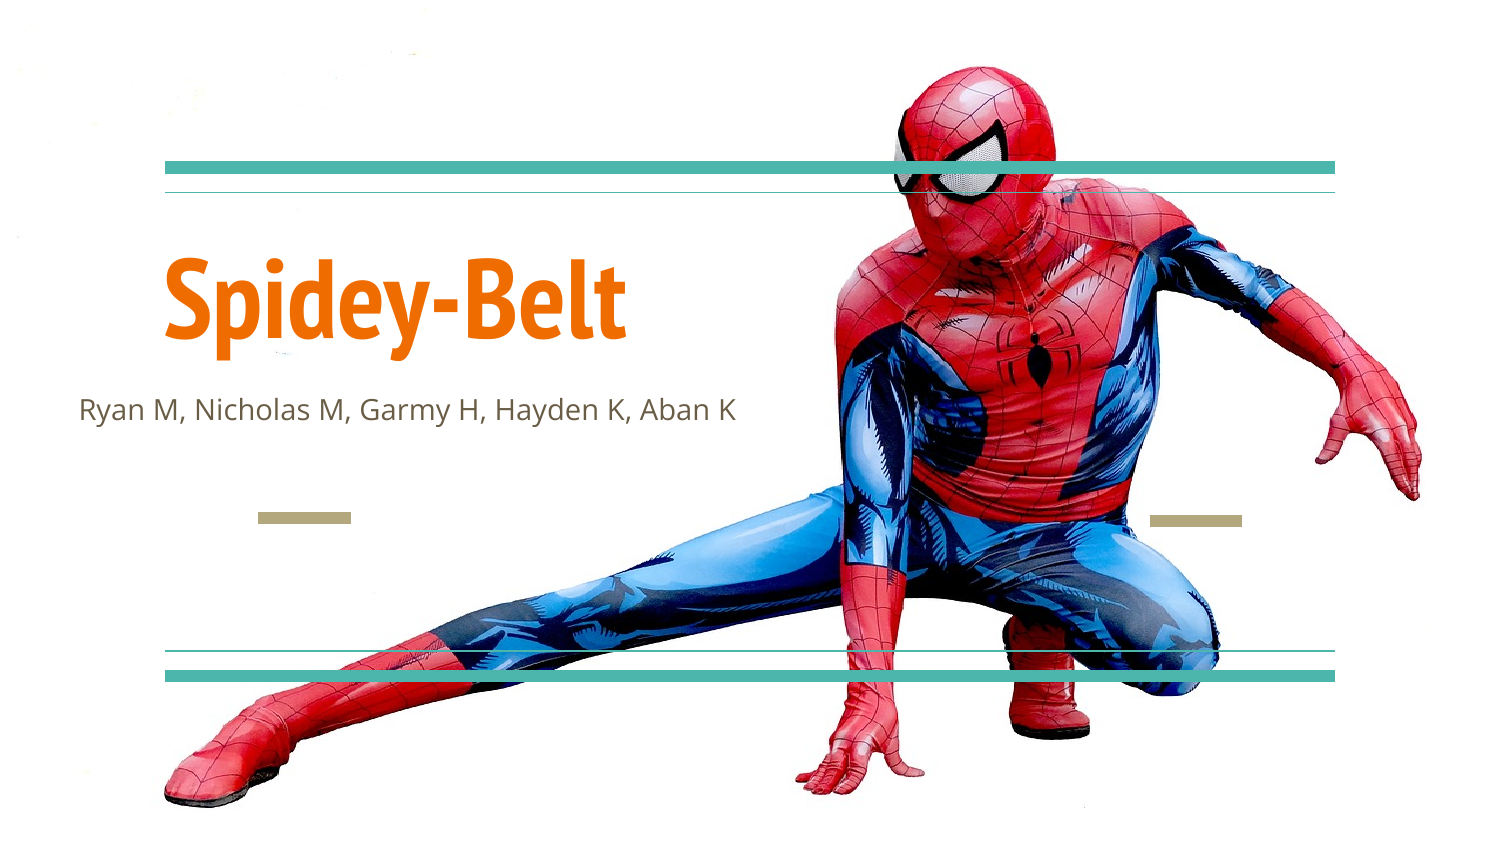

# Spidey-Belt
Ryan M, Nicholas M, Garmy H, Hayden K, Aban K